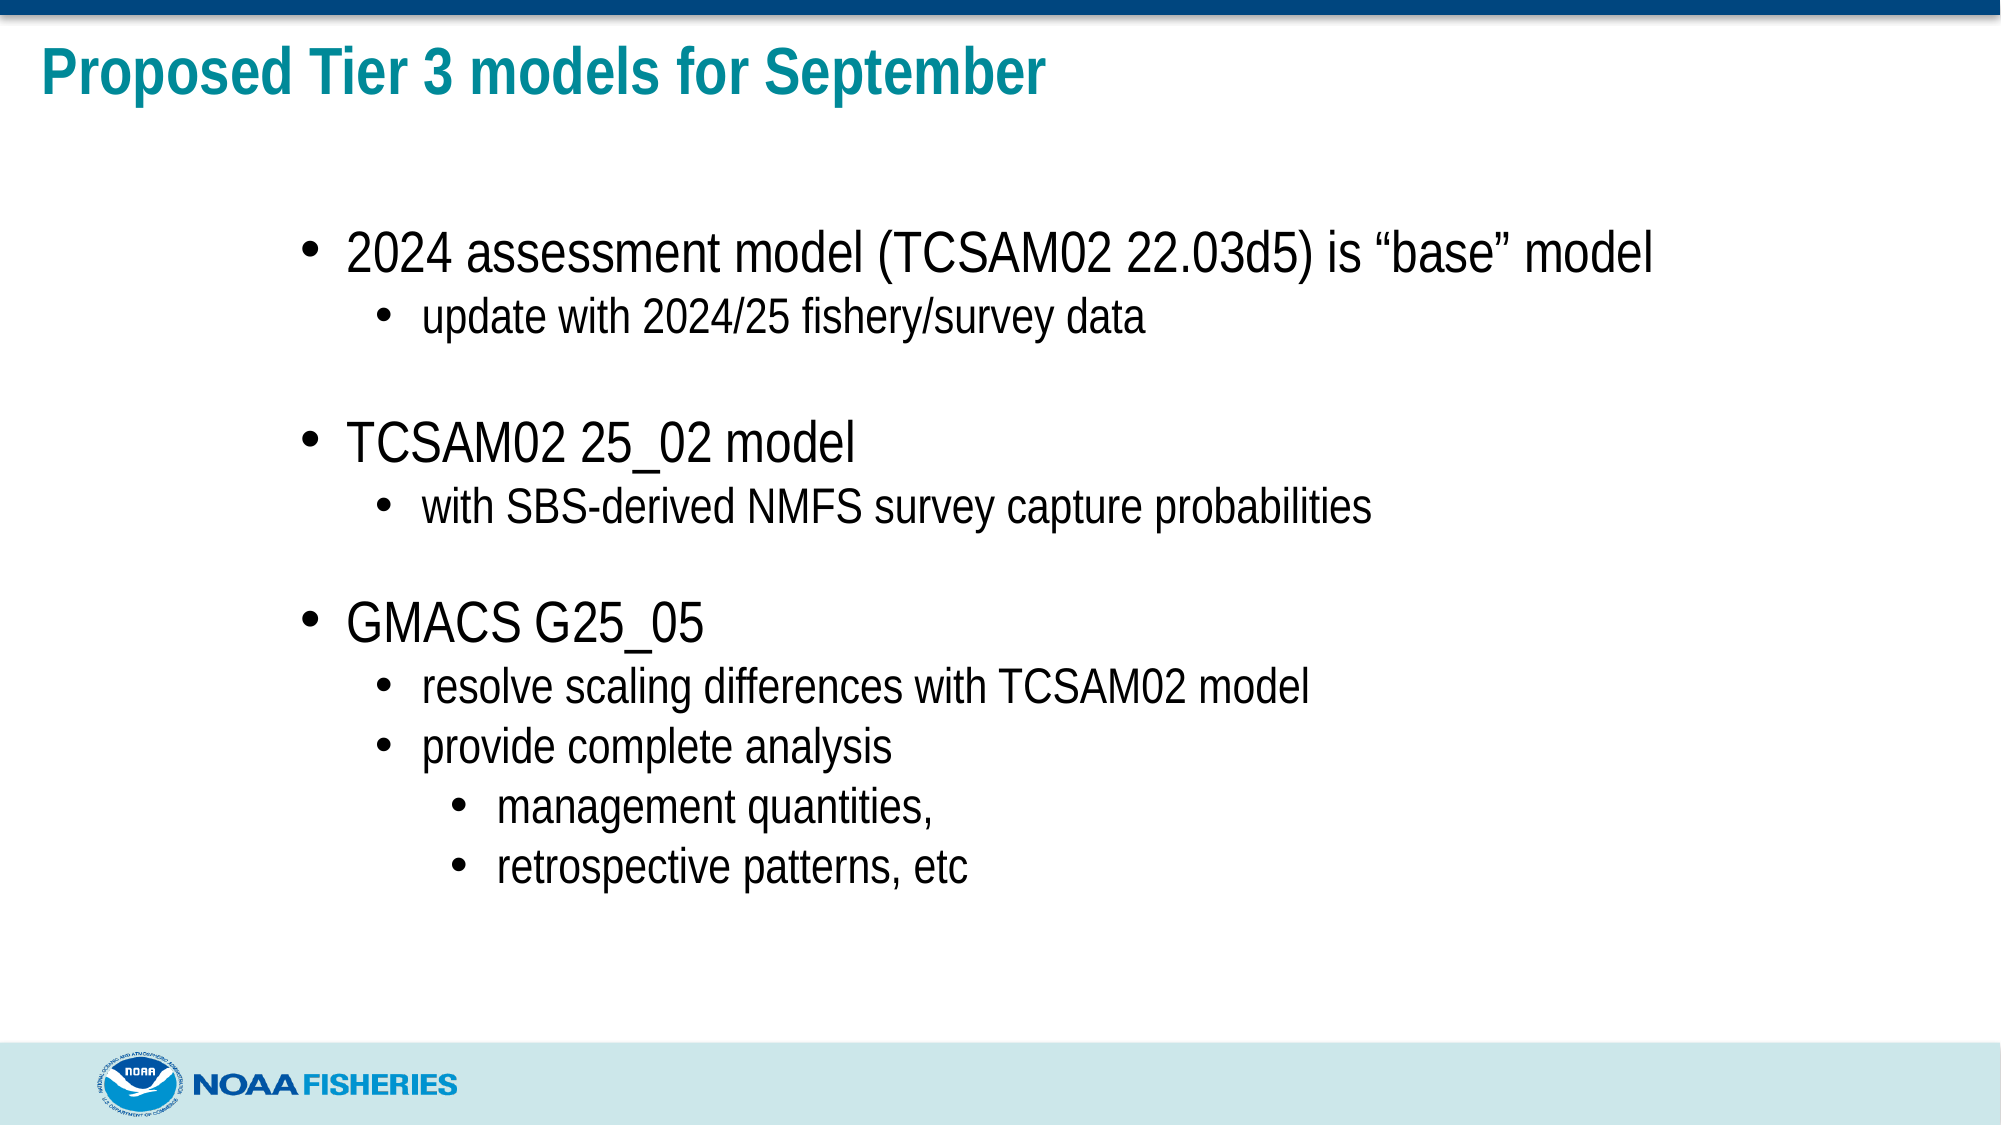

# Proposed Tier 3 models for September
2024 assessment model (TCSAM02 22.03d5) is “base” model
update with 2024/25 fishery/survey data

TCSAM02 25_02 model
with SBS-derived NMFS survey capture probabilities

GMACS G25_05
resolve scaling differences with TCSAM02 model
provide complete analysis
management quantities,
retrospective patterns, etc